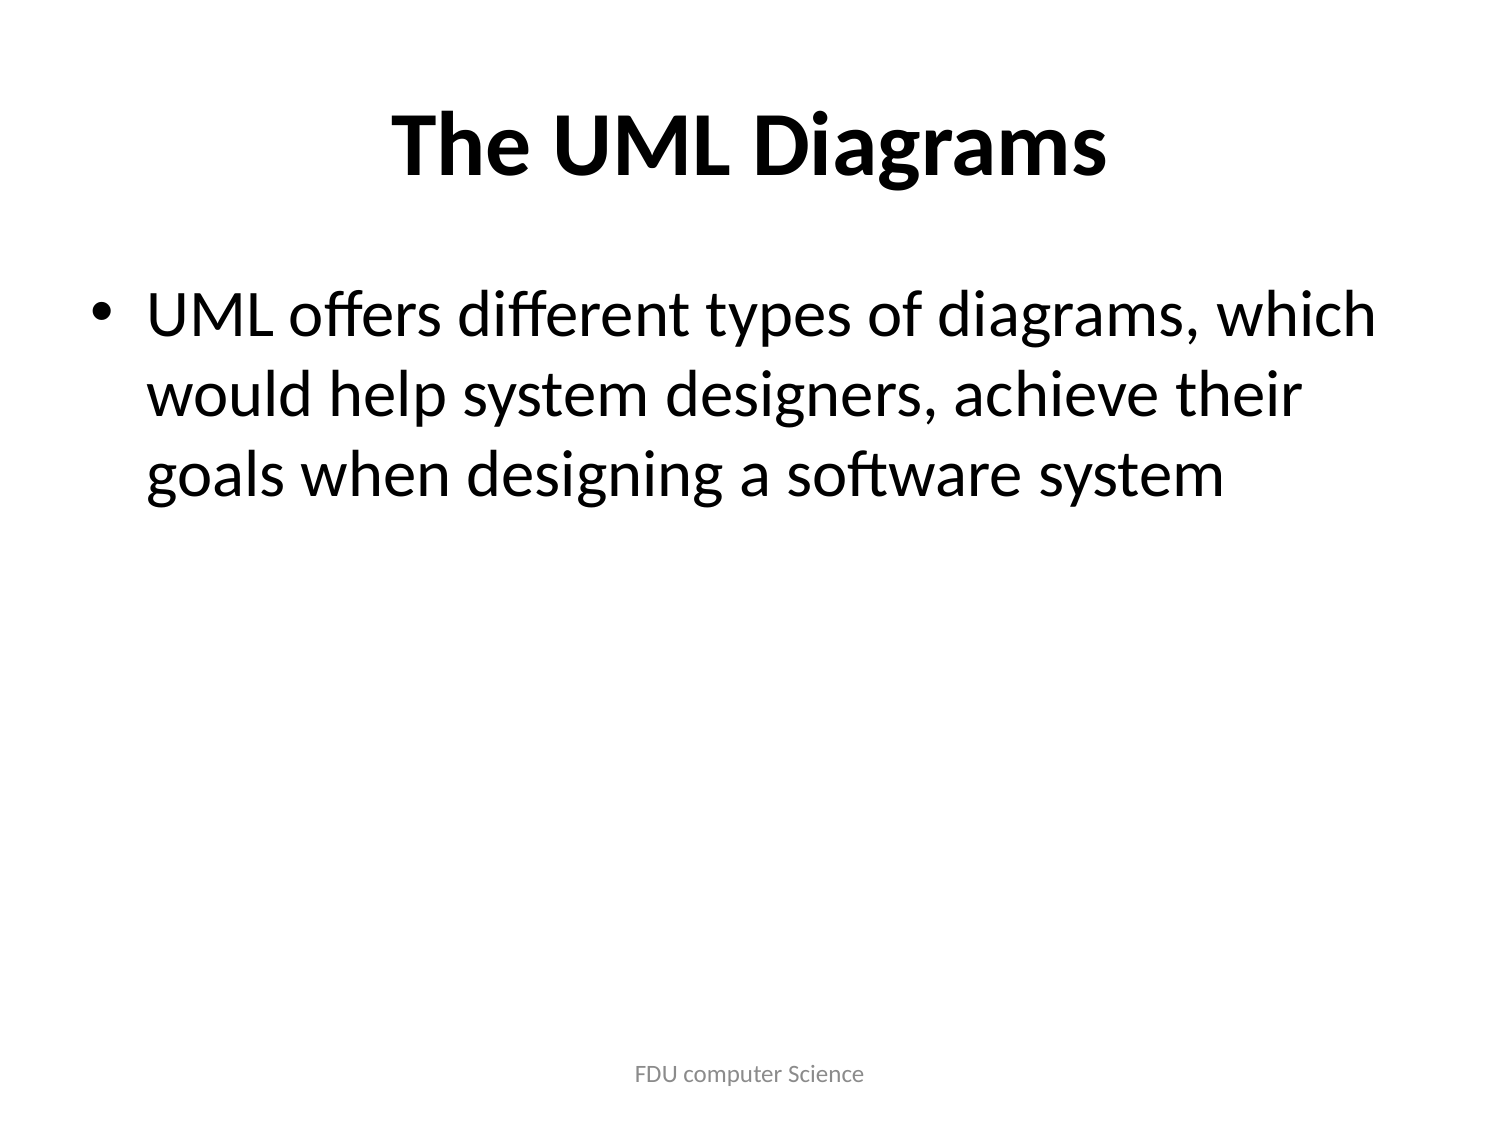

# The UML Diagrams
UML offers different types of diagrams, which would help system designers, achieve their goals when designing a software system
FDU computer Science